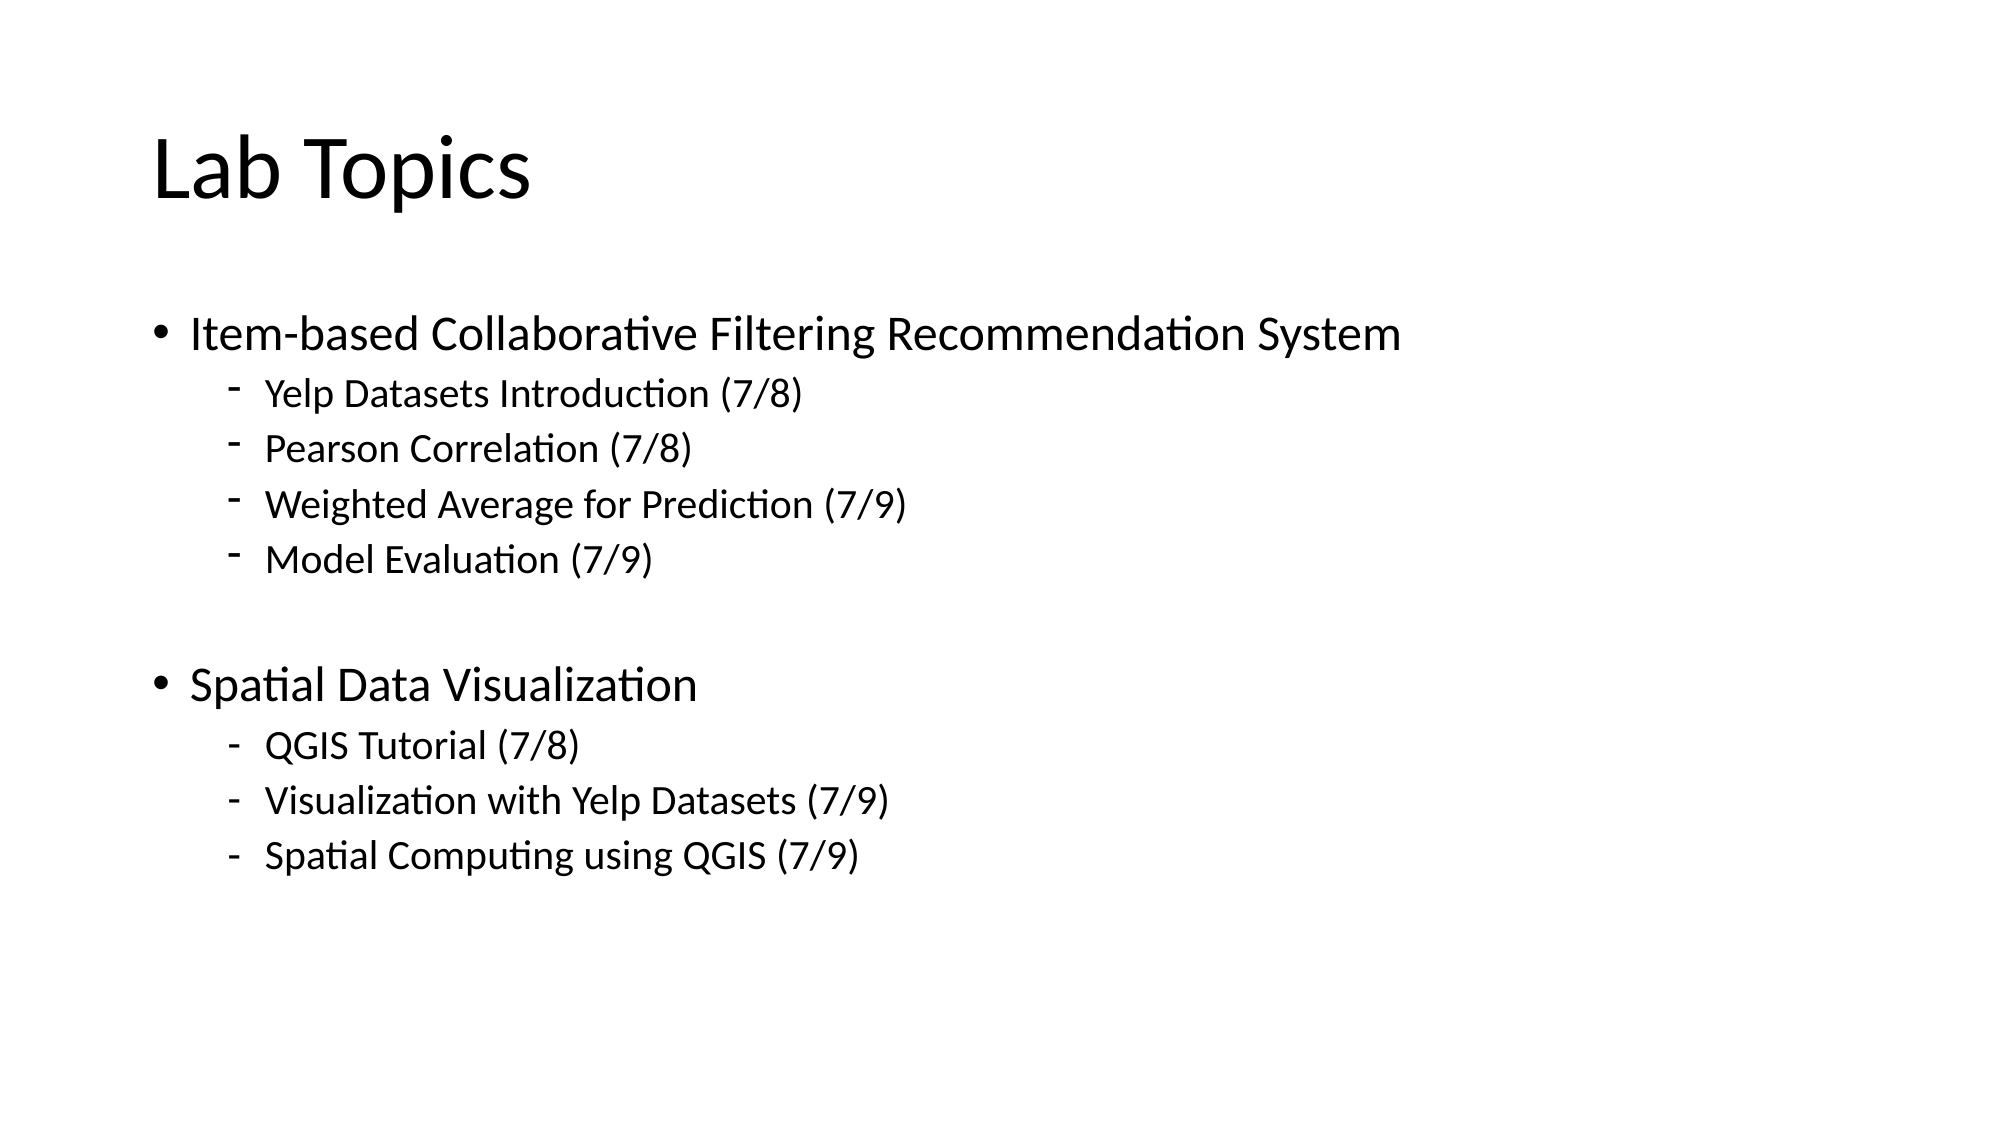

# Lab Topics
Item-based Collaborative Filtering Recommendation System
Yelp Datasets Introduction (7/8)
Pearson Correlation (7/8)
Weighted Average for Prediction (7/9)
Model Evaluation (7/9)

Spatial Data Visualization
QGIS Tutorial (7/8)
Visualization with Yelp Datasets (7/9)
Spatial Computing using QGIS (7/9)